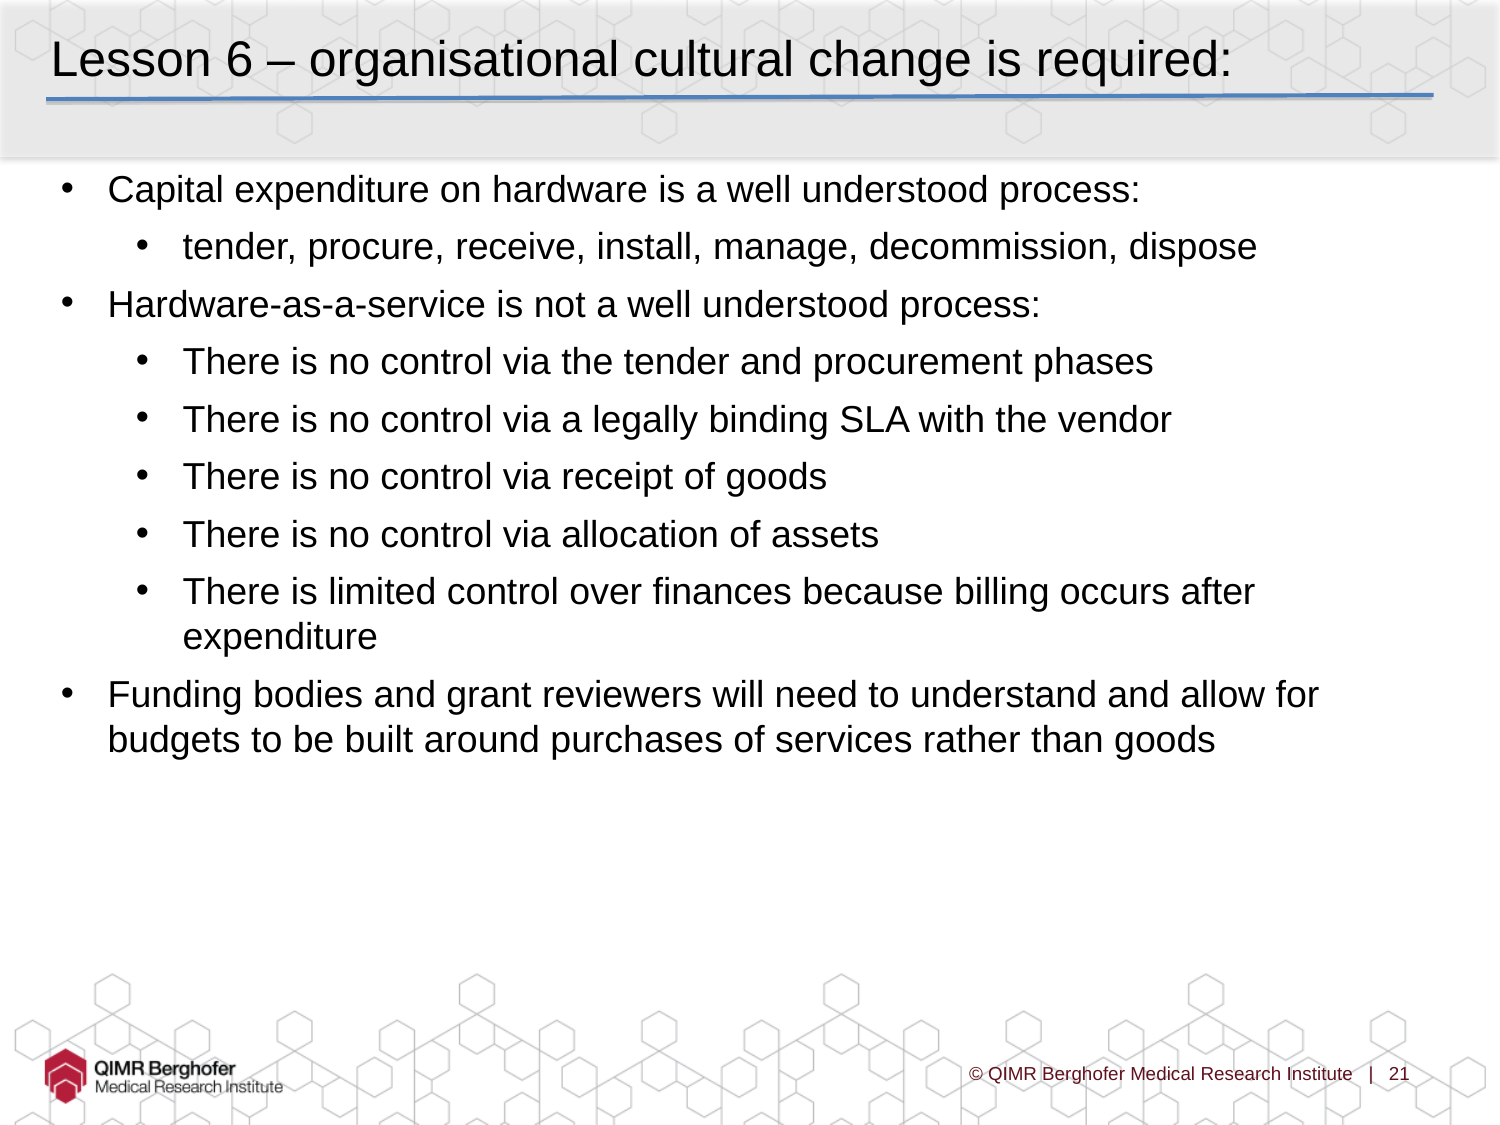

Lesson 6 – organisational cultural change is required:
Capital expenditure on hardware is a well understood process:
tender, procure, receive, install, manage, decommission, dispose
Hardware-as-a-service is not a well understood process:
There is no control via the tender and procurement phases
There is no control via a legally binding SLA with the vendor
There is no control via receipt of goods
There is no control via allocation of assets
There is limited control over finances because billing occurs after expenditure
Funding bodies and grant reviewers will need to understand and allow for budgets to be built around purchases of services rather than goods
© QIMR Berghofer Medical Research Institute   |   21